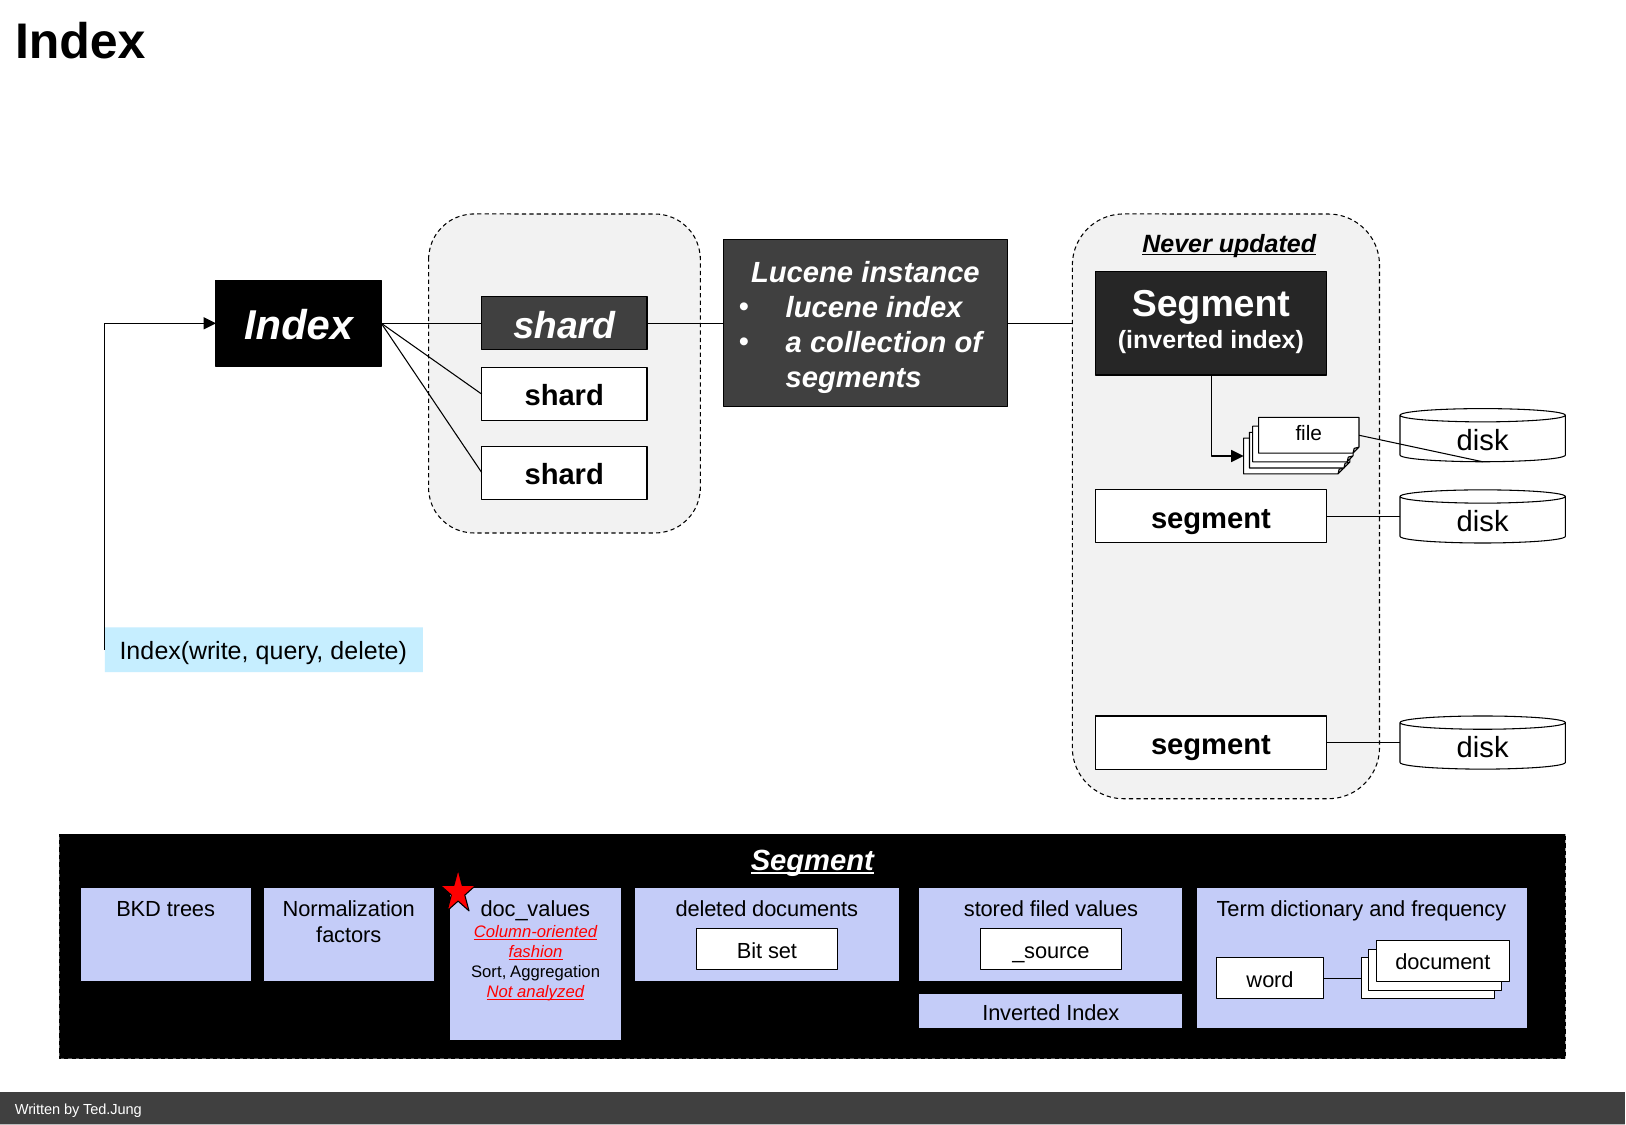

Index

Never updated
Lucene instance
lucene index
a collection of segments
Segment
(inverted index)
Index
shard
shard
disk
file
file
file
file
shard
segment
disk
Index(write, query, delete)
segment
disk
Segment

BKD trees
Normalization
factors
doc_values
Column-oriented
fashion
Sort, Aggregation
Not analyzed
deleted documents
stored filed values
Term dictionary and frequency
Bit set
_source
document
document
word
document
Inverted Index